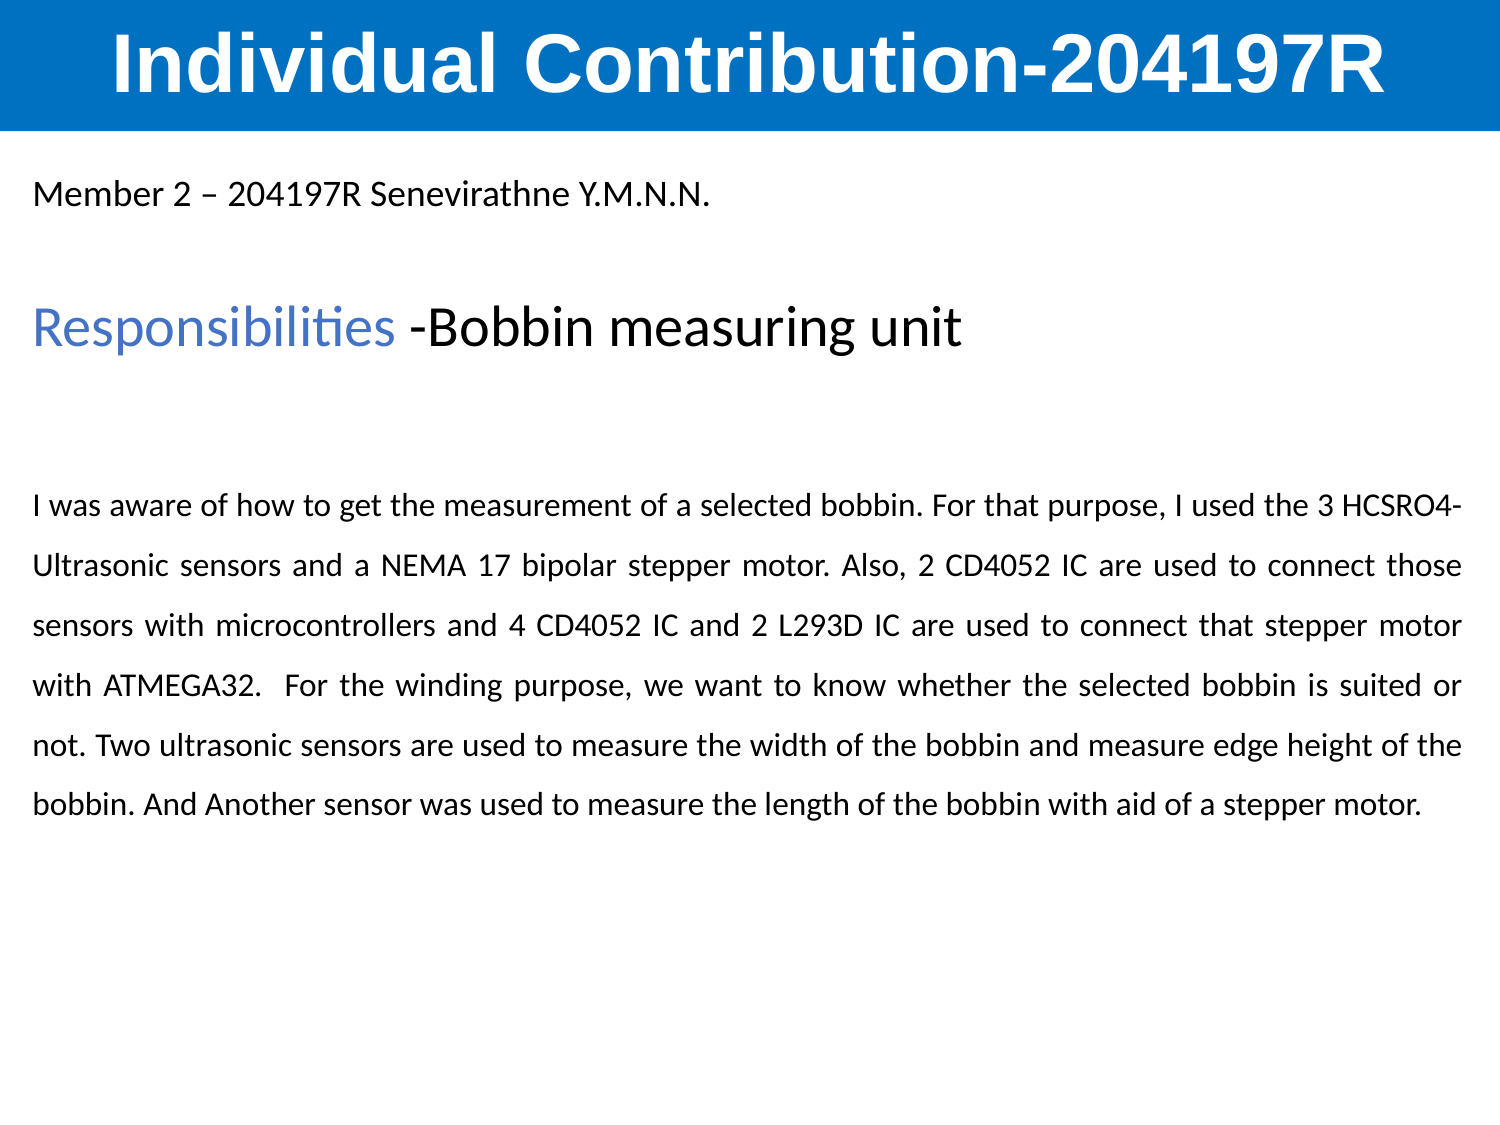

# Individual Contribution-204197R
Member 2 – 204197R Senevirathne Y.M.N.N.

Responsibilities -Bobbin measuring unit

I was aware of how to get the measurement of a selected bobbin. For that purpose, I used the 3 HCSRO4-Ultrasonic sensors and a NEMA 17 bipolar stepper motor. Also, 2 CD4052 IC are used to connect those sensors with microcontrollers and 4 CD4052 IC and 2 L293D IC are used to connect that stepper motor with ATMEGA32.  For the winding purpose, we want to know whether the selected bobbin is suited or not. Two ultrasonic sensors are used to measure the width of the bobbin and measure edge height of the bobbin. And Another sensor was used to measure the length of the bobbin with aid of a stepper motor.